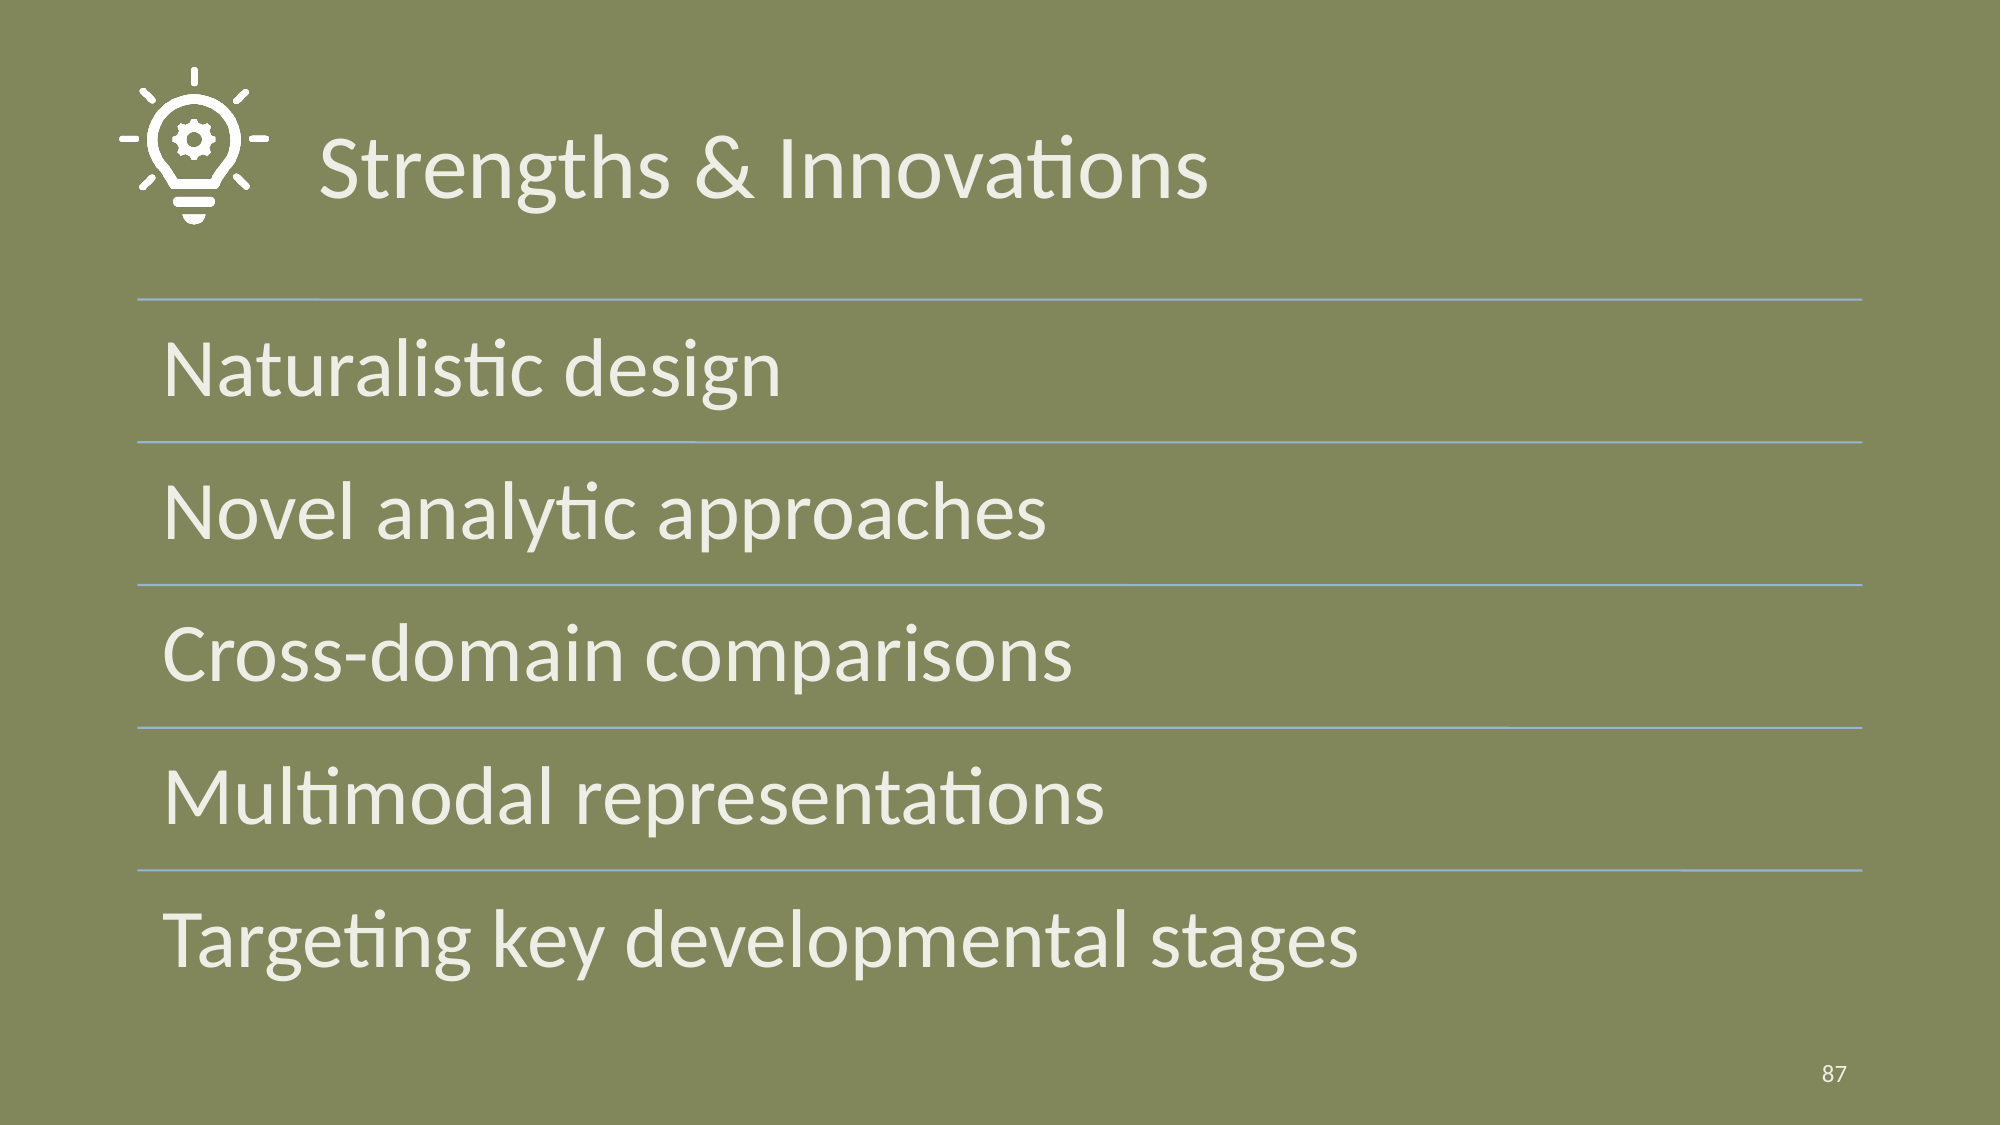

# Strengths & Innovations
Naturalistic design
Novel analytic approaches
Cross-domain comparisons
Multimodal representations
Targeting key developmental stages
87